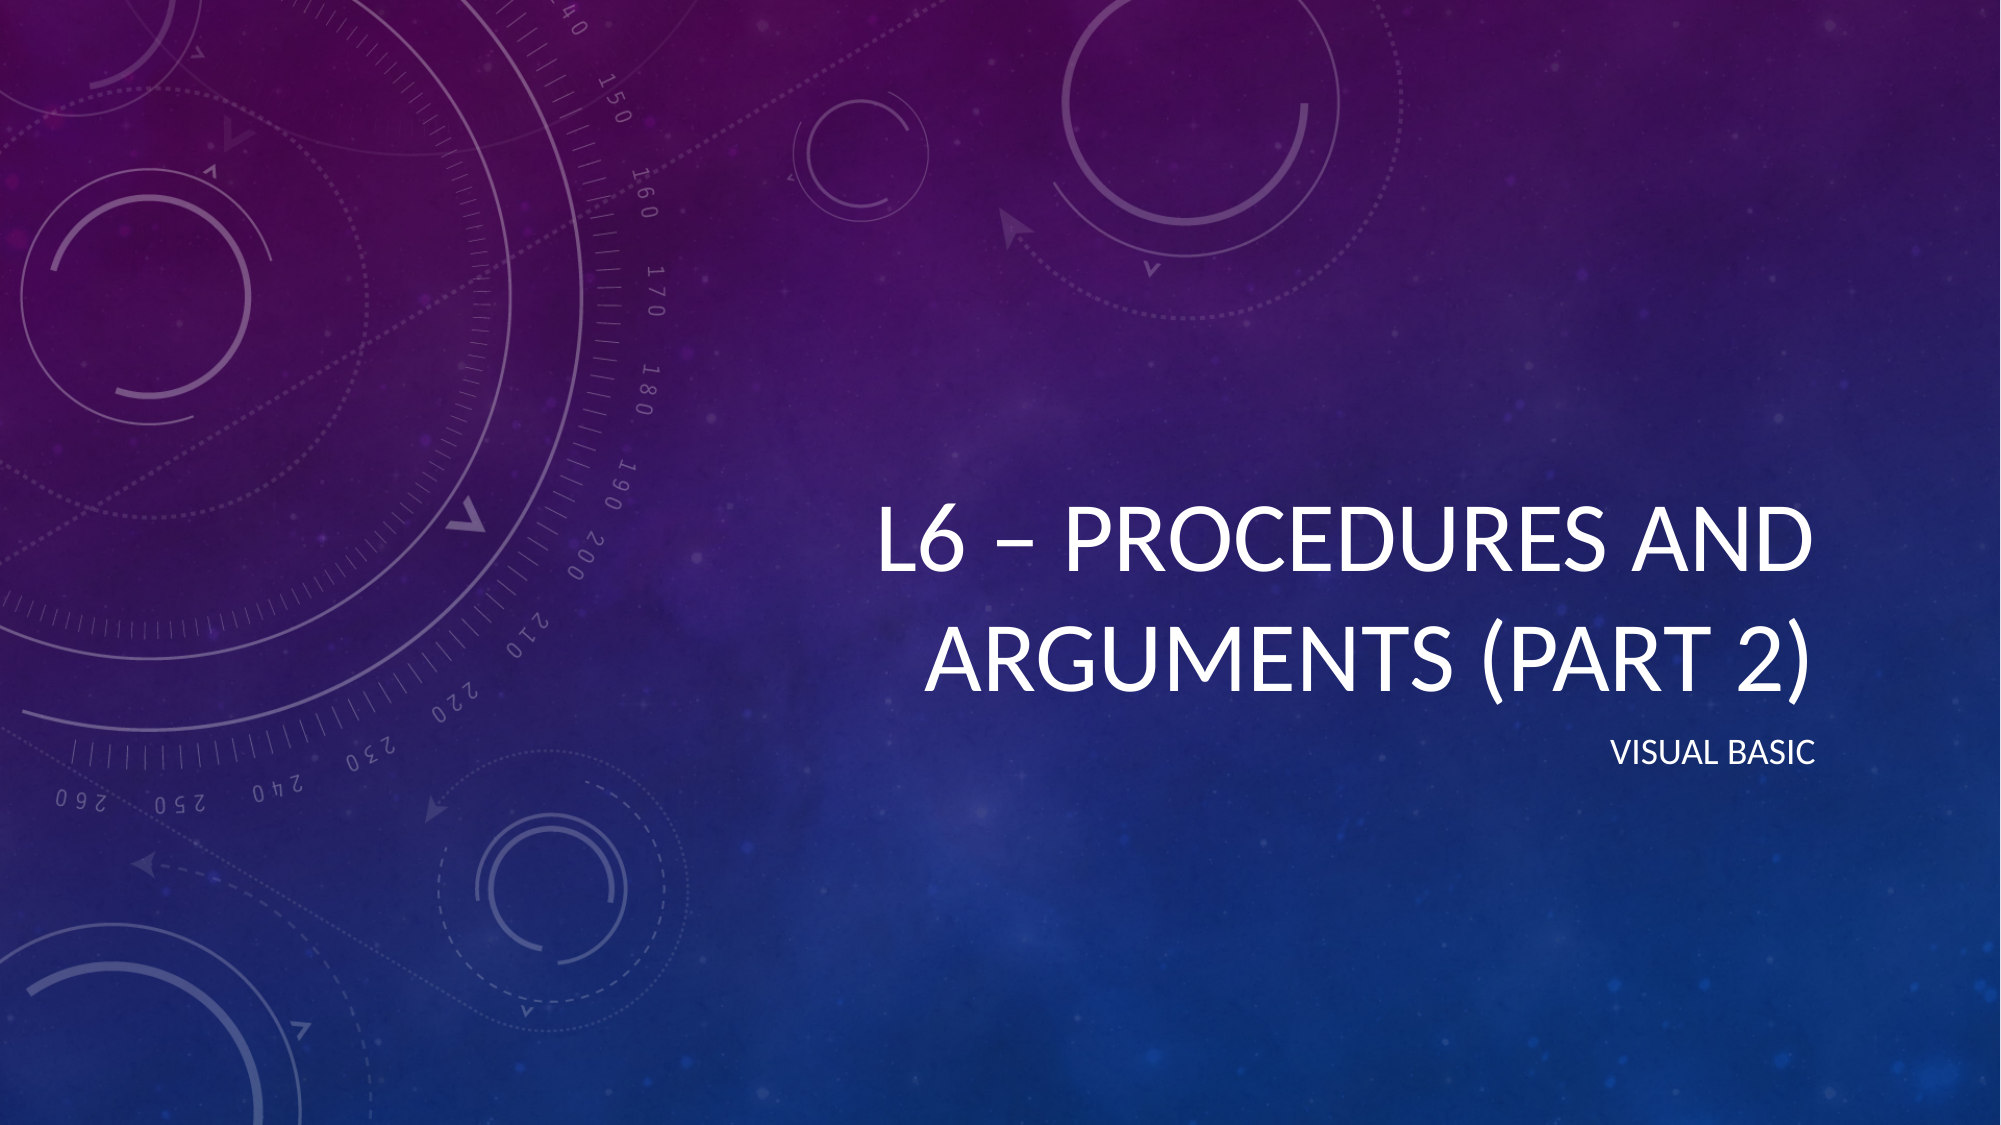

# L6 – Procedures and Arguments (Part 2)
Visual Basic